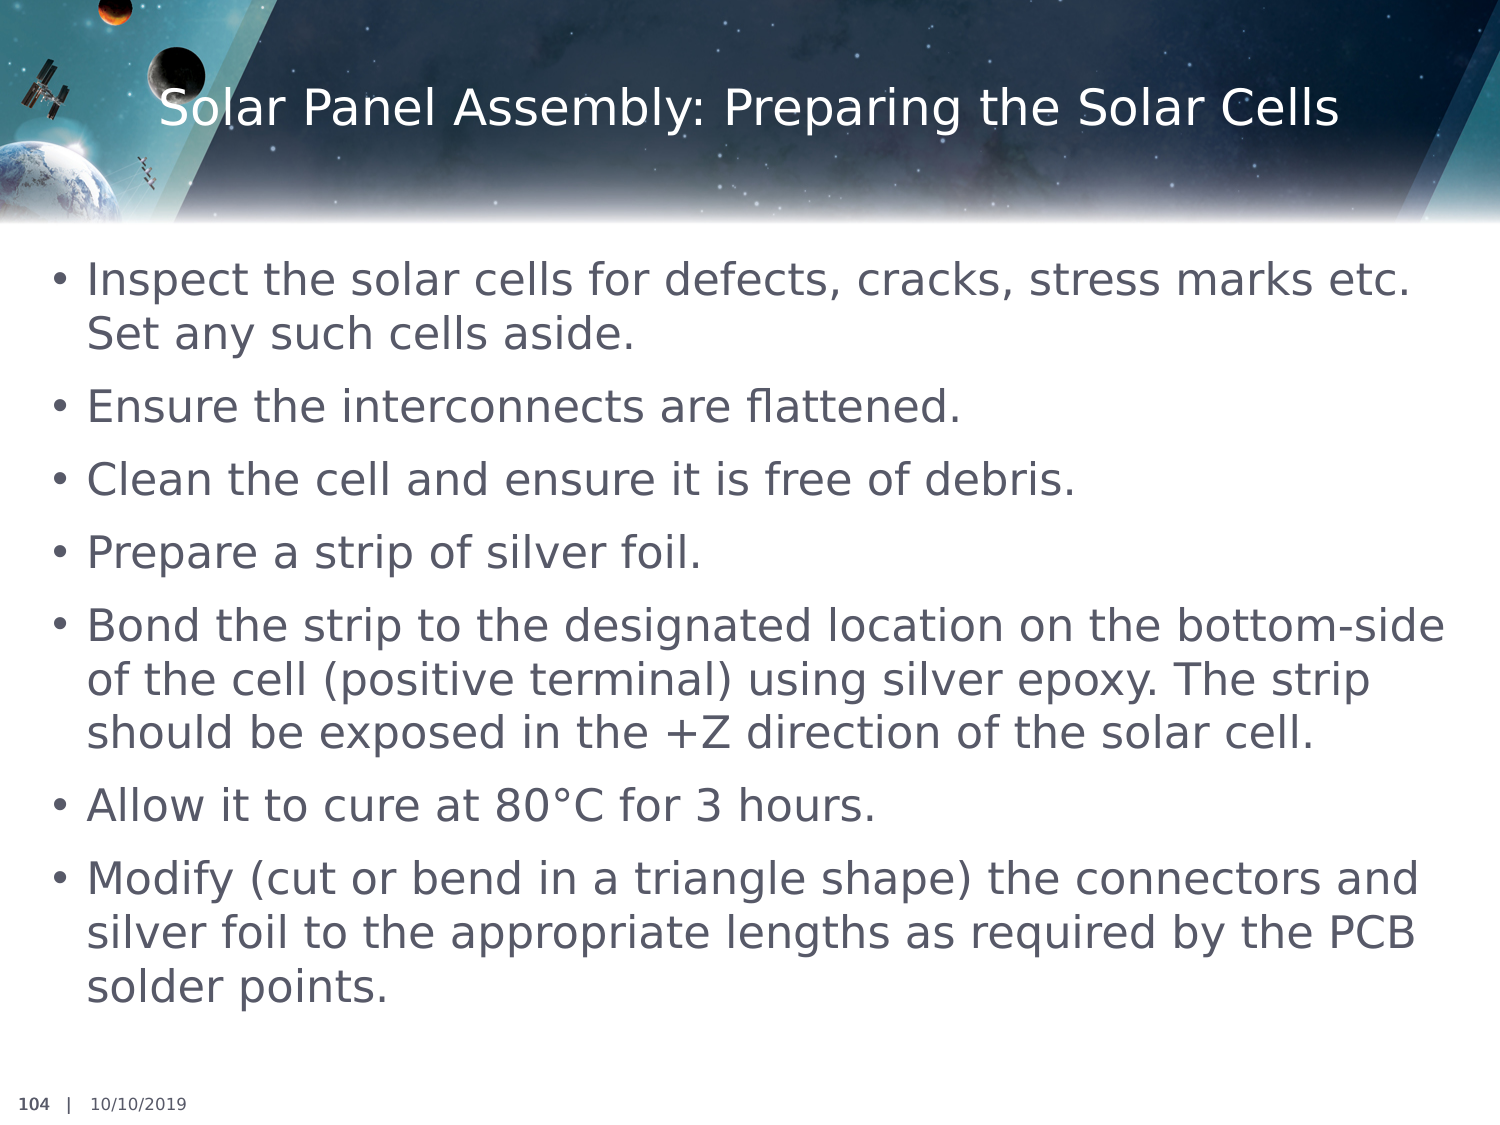

# Solar Panel Assembly: Preparing the Solar Cells
Inspect the solar cells for defects, cracks, stress marks etc. Set any such cells aside.
Ensure the interconnects are flattened.
Clean the cell and ensure it is free of debris.
Prepare a strip of silver foil.
Bond the strip to the designated location on the bottom-side of the cell (positive terminal) using silver epoxy. The strip should be exposed in the +Z direction of the solar cell.
Allow it to cure at 80°C for 3 hours.
Modify (cut or bend in a triangle shape) the connectors and silver foil to the appropriate lengths as required by the PCB solder points.

104   |